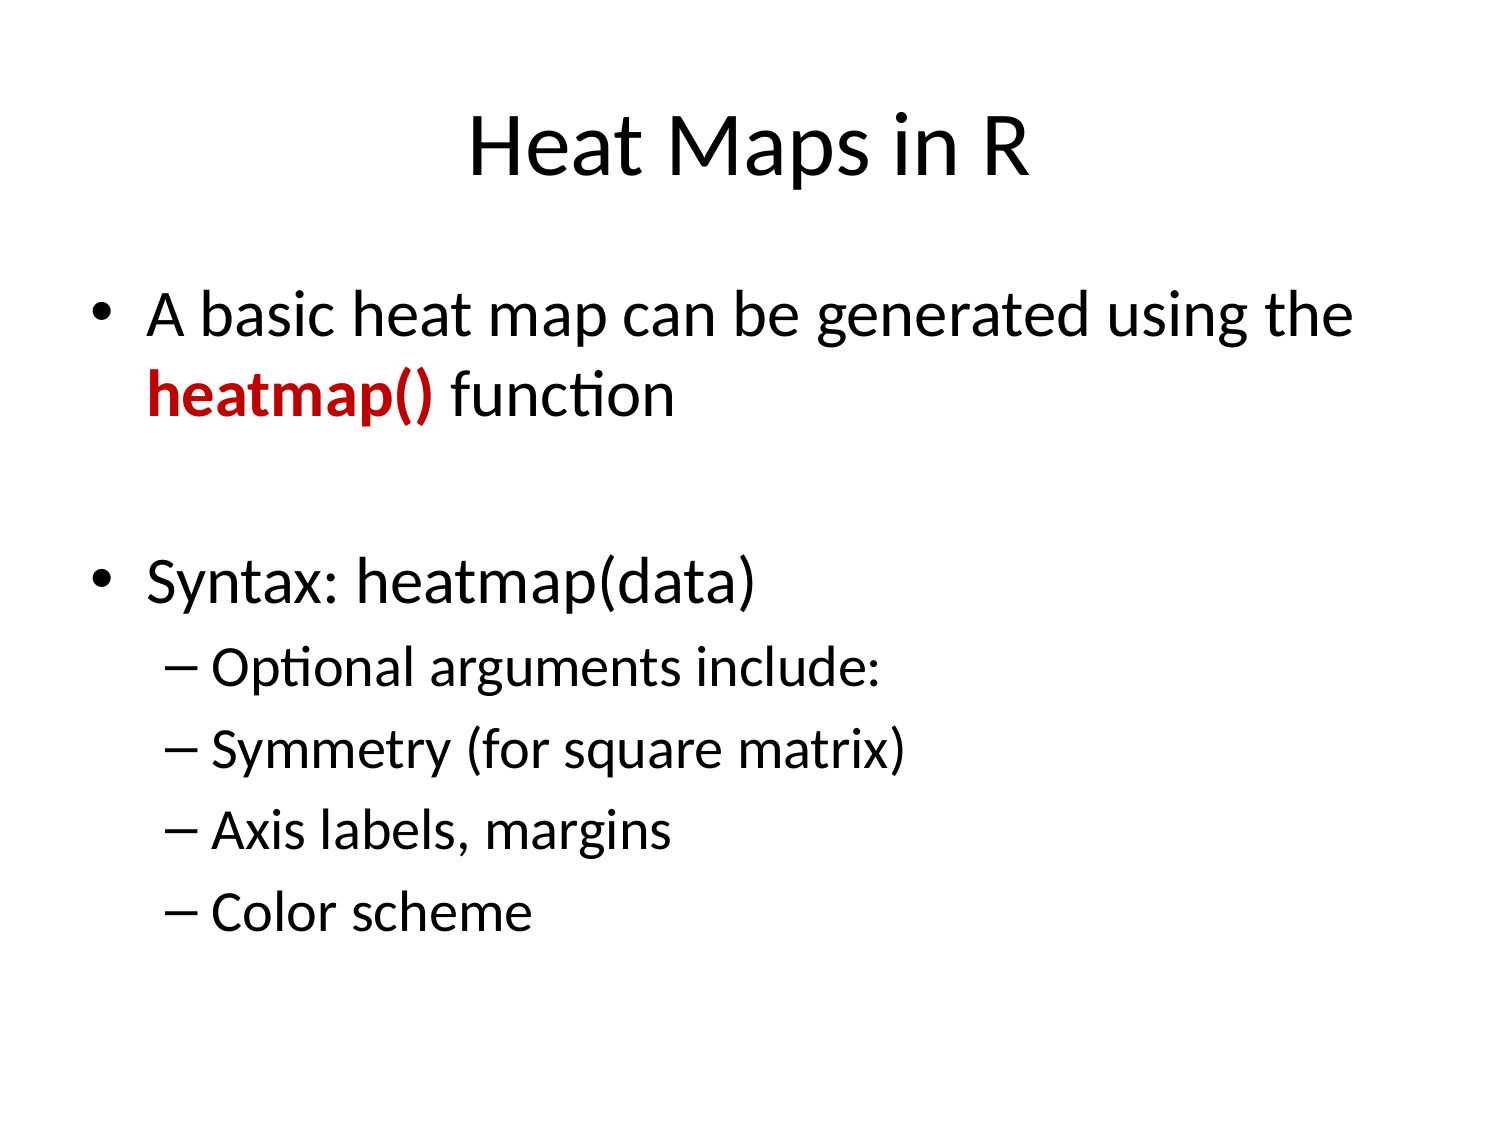

# Heat Maps in R
A basic heat map can be generated using the heatmap() function

Syntax: heatmap(data)
Optional arguments include:
Symmetry (for square matrix)
Axis labels, margins
Color scheme